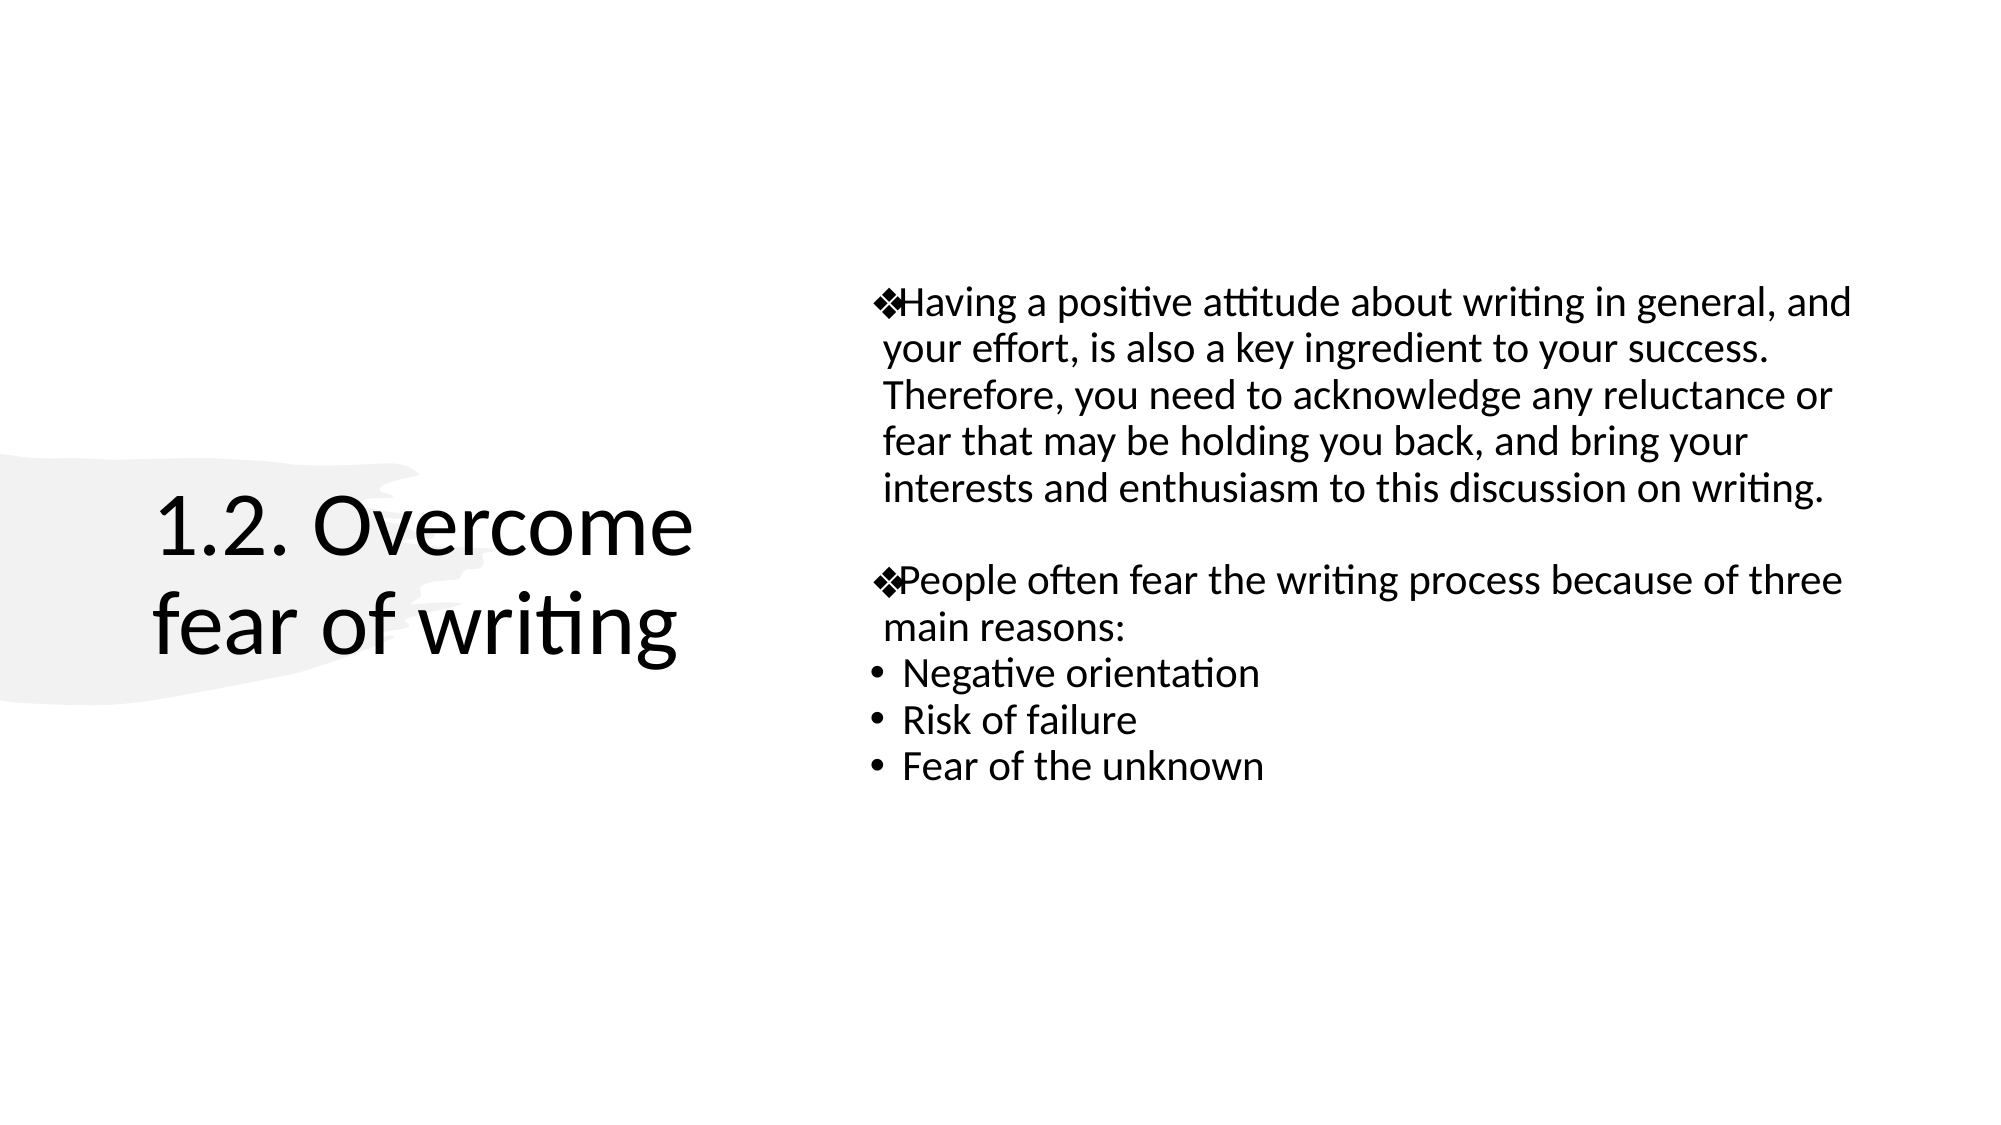

# 1.2. Overcome fear of writing
Having a positive attitude about writing in general, and your effort, is also a key ingredient to your success. Therefore, you need to acknowledge any reluctance or fear that may be holding you back, and bring your interests and enthusiasm to this discussion on writing.

People often fear the writing process because of three main reasons:
Negative orientation
Risk of failure
Fear of the unknown